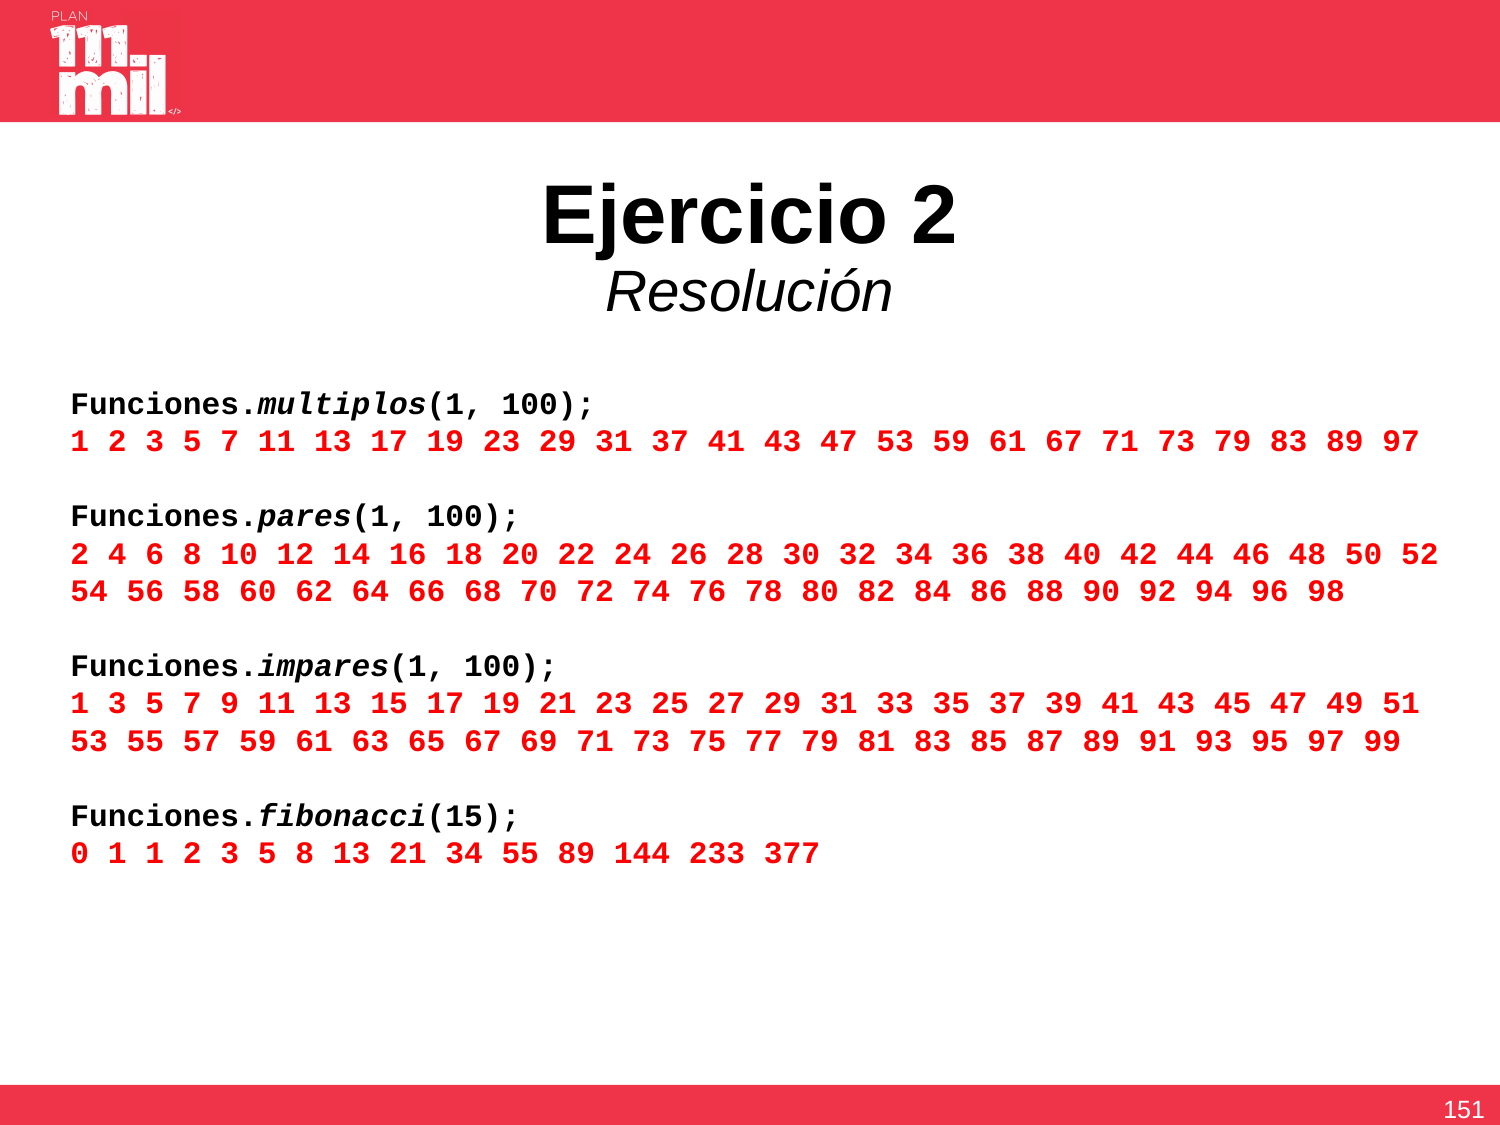

# Ejercicio 2 Resolución
Funciones.multiplos(1, 100);
1 2 3 5 7 11 13 17 19 23 29 31 37 41 43 47 53 59 61 67 71 73 79 83 89 97

Funciones.pares(1, 100);
2 4 6 8 10 12 14 16 18 20 22 24 26 28 30 32 34 36 38 40 42 44 46 48 50 52 54 56 58 60 62 64 66 68 70 72 74 76 78 80 82 84 86 88 90 92 94 96 98

Funciones.impares(1, 100);
1 3 5 7 9 11 13 15 17 19 21 23 25 27 29 31 33 35 37 39 41 43 45 47 49 51 53 55 57 59 61 63 65 67 69 71 73 75 77 79 81 83 85 87 89 91 93 95 97 99

Funciones.fibonacci(15);
0 1 1 2 3 5 8 13 21 34 55 89 144 233 377
151